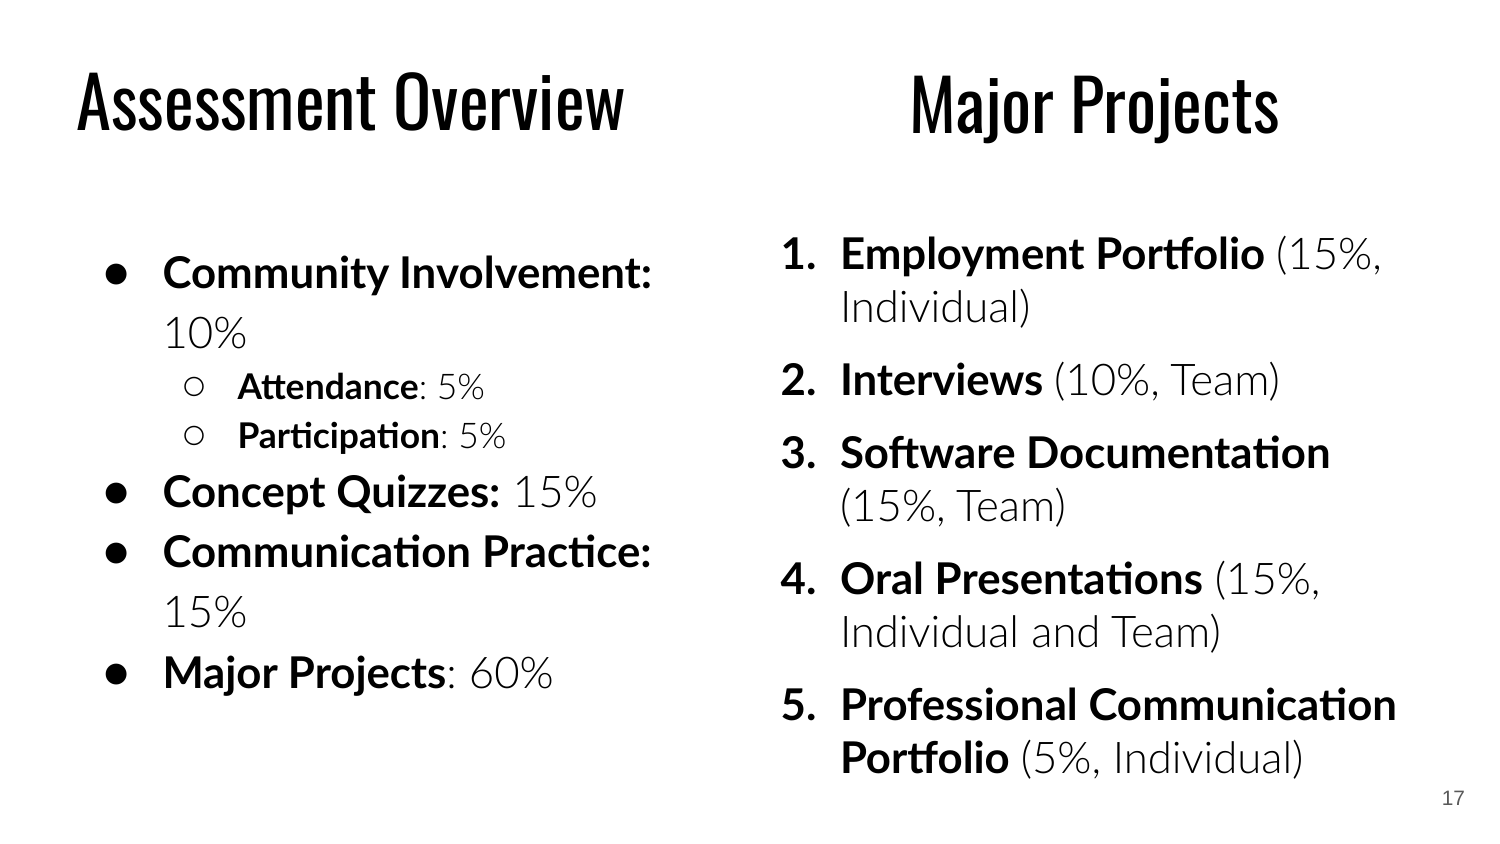

# Assessment Overview
Major Projects
Employment Portfolio (15%, Individual)
Interviews (10%, Team)
Software Documentation (15%, Team)
Oral Presentations (15%, Individual and Team)
Professional Communication Portfolio (5%, Individual)

Community Involvement: 10%
Attendance: 5%
Participation: 5%
Concept Quizzes: 15%
Communication Practice: 15%
Major Projects: 60%
17